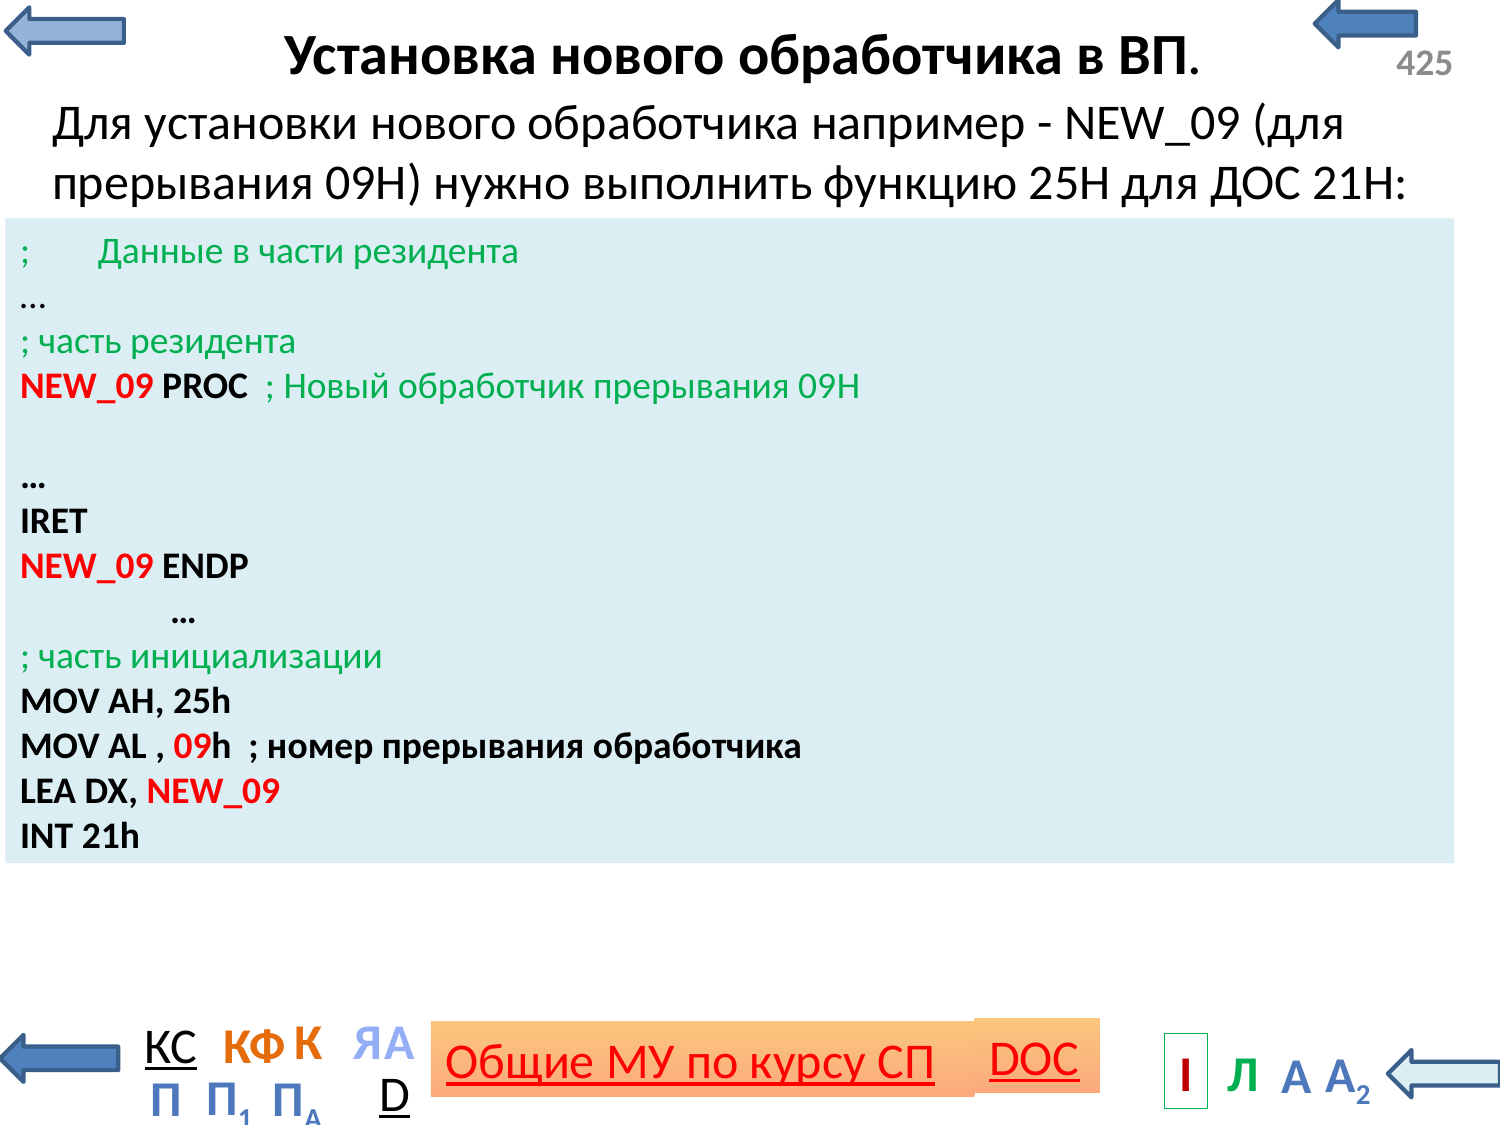

# Установка нового обработчика в ВП.
Для установки нового обработчика например - NEW_09 (для прерывания 09Н) нужно выполнить функцию 25Н для ДОС 21Н:
;        Данные в части резидента
…
; часть резидента
NEW_09 PROC  ; Новый обработчик прерывания 09H

…
IRET
NEW_09 ENDP
	…
; часть инициализации
MOV AH, 25h
MOV AL , 09h  ; номер прерывания обработчика
LEA DX, NEW_09
INT 21h